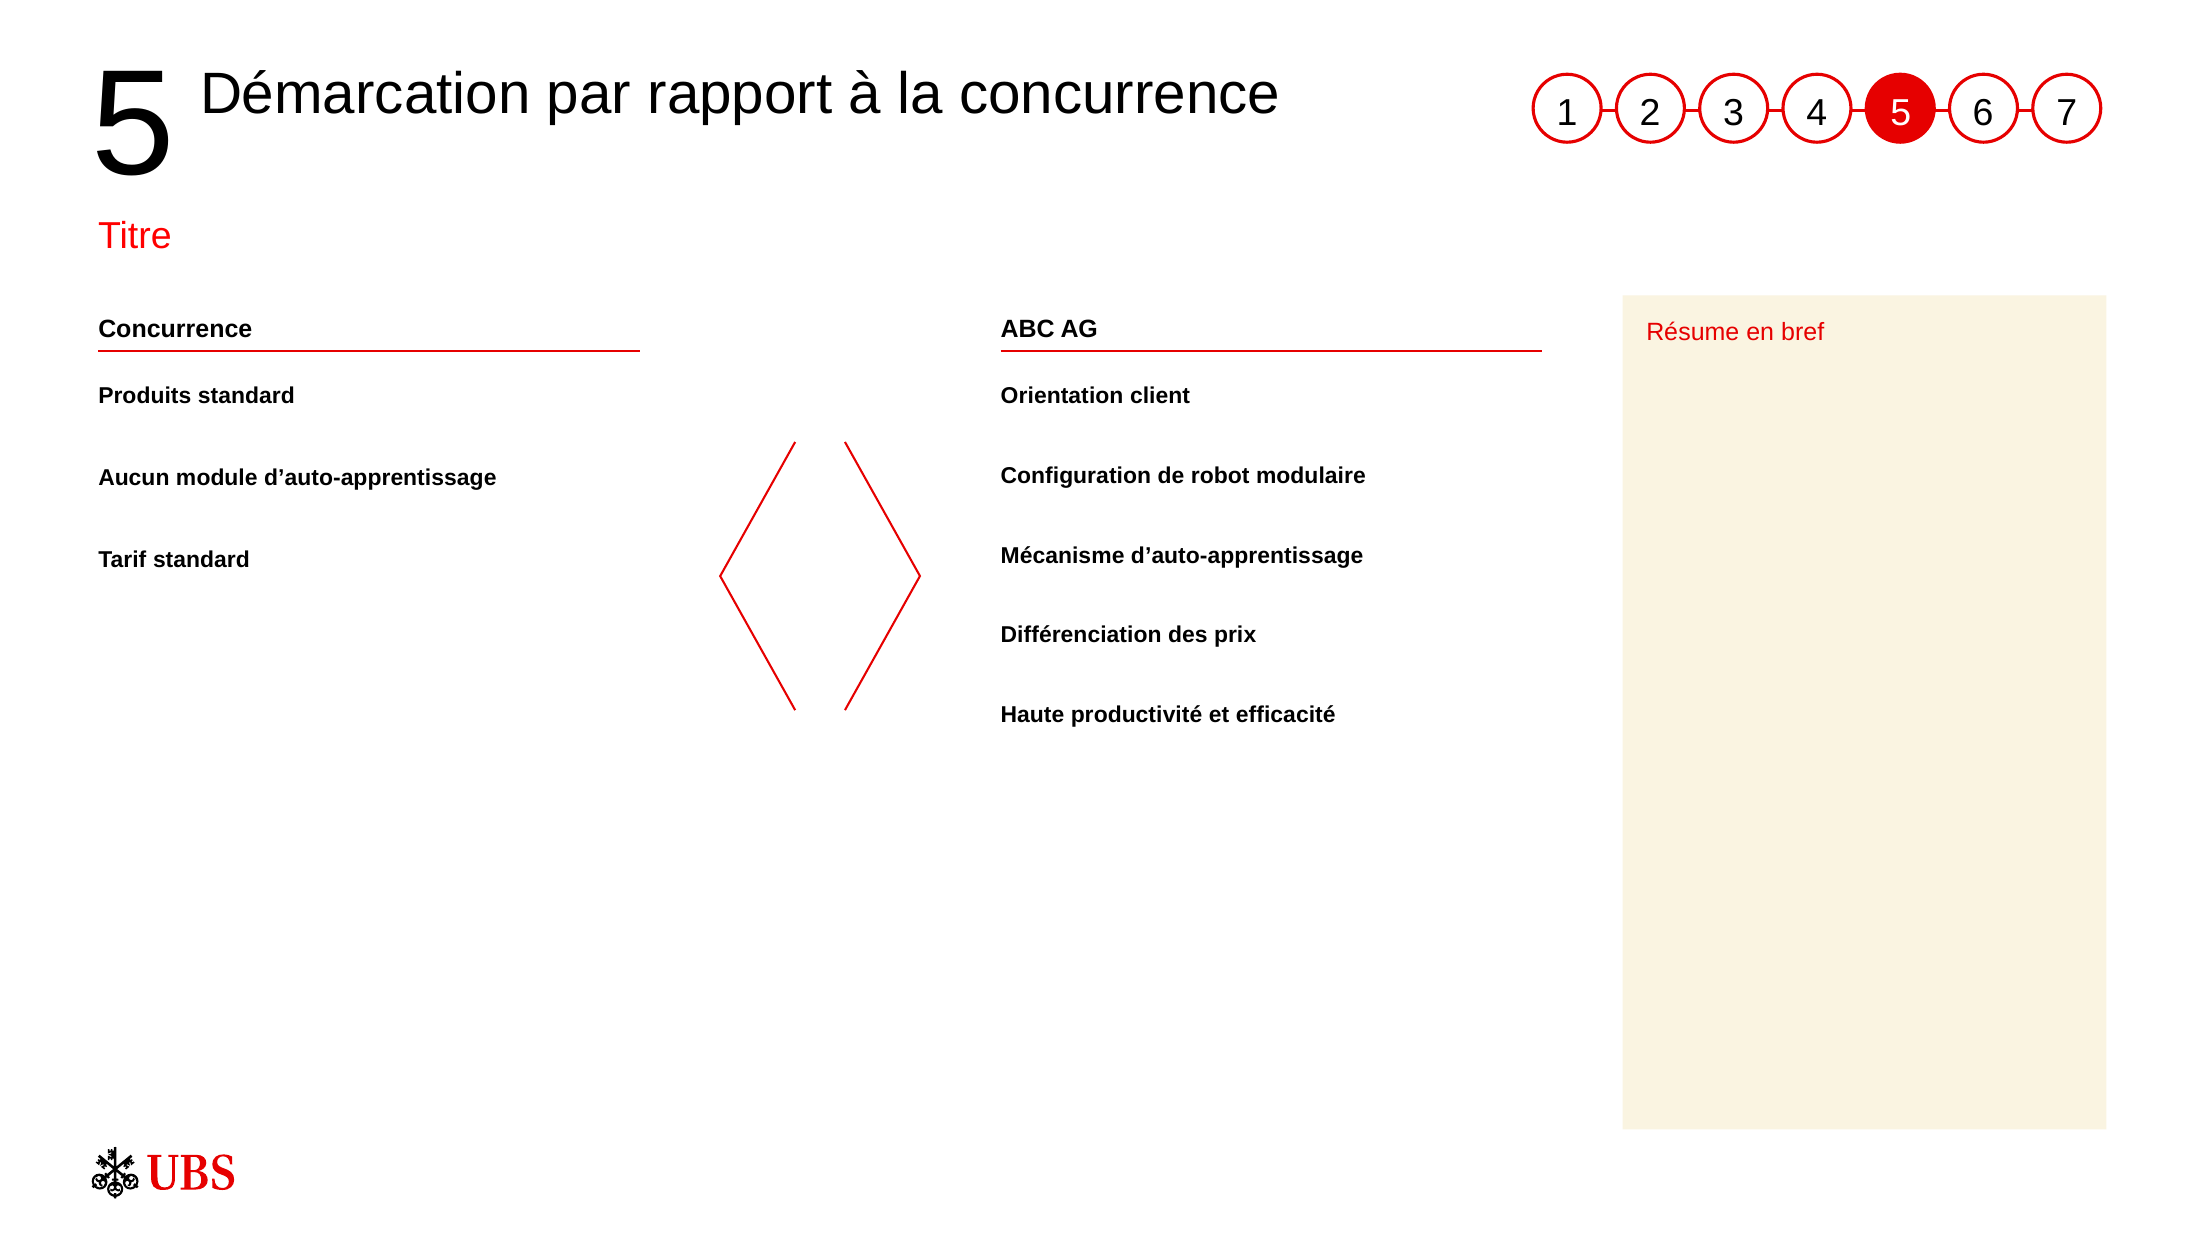

# Démarcation par rapport à la concurrence
Titre

Résume en bref
Concurrence
ABC AG
Produits standard

Aucun module d’auto-apprentissage

Tarif standard
Orientation client

Configuration de robot modulaire

Mécanisme d’auto-apprentissage

Différenciation des prix

Haute productivité et efficacité